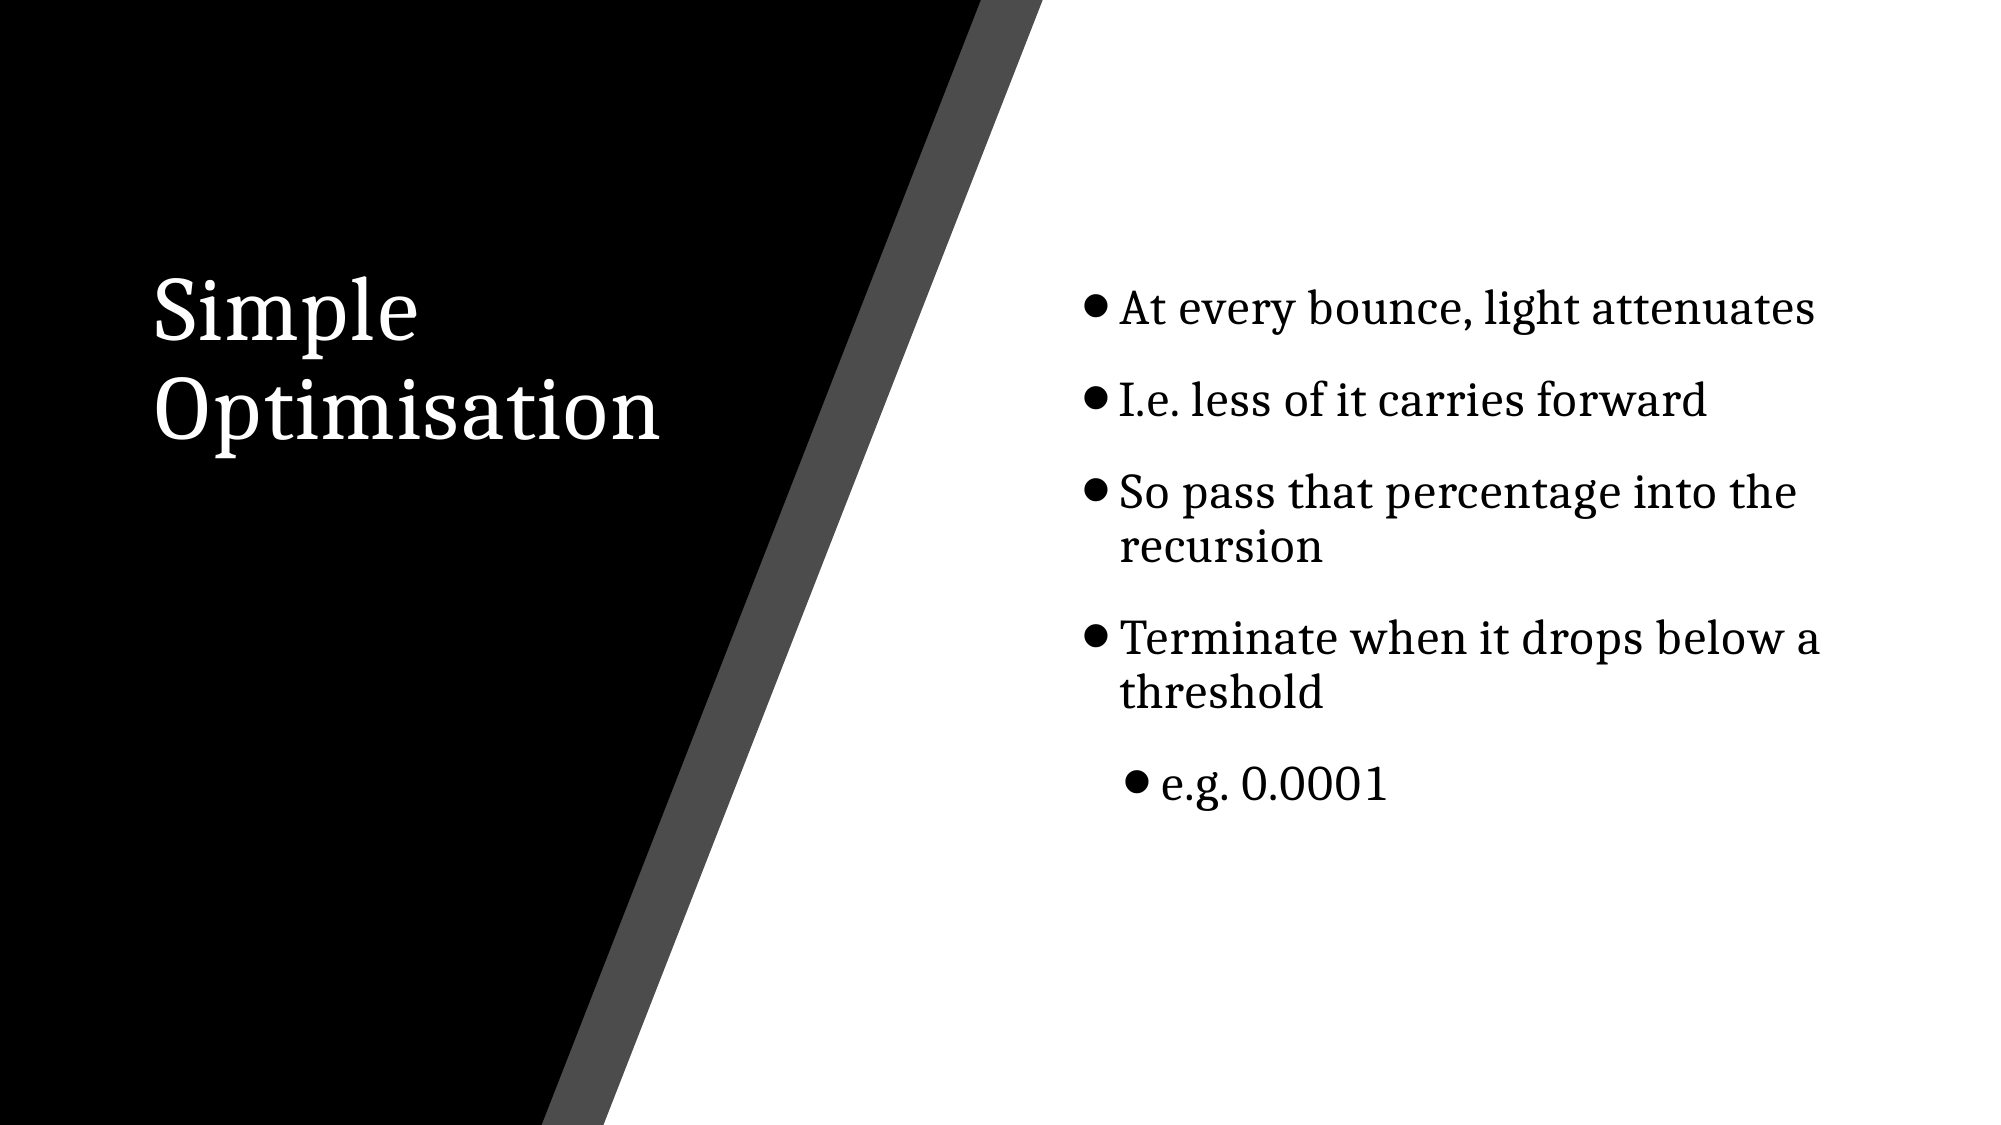

# Simple Optimisation
At every bounce, light attenuates
I.e. less of it carries forward
So pass that percentage into the recursion
Terminate when it drops below a threshold
e.g. 0.0001